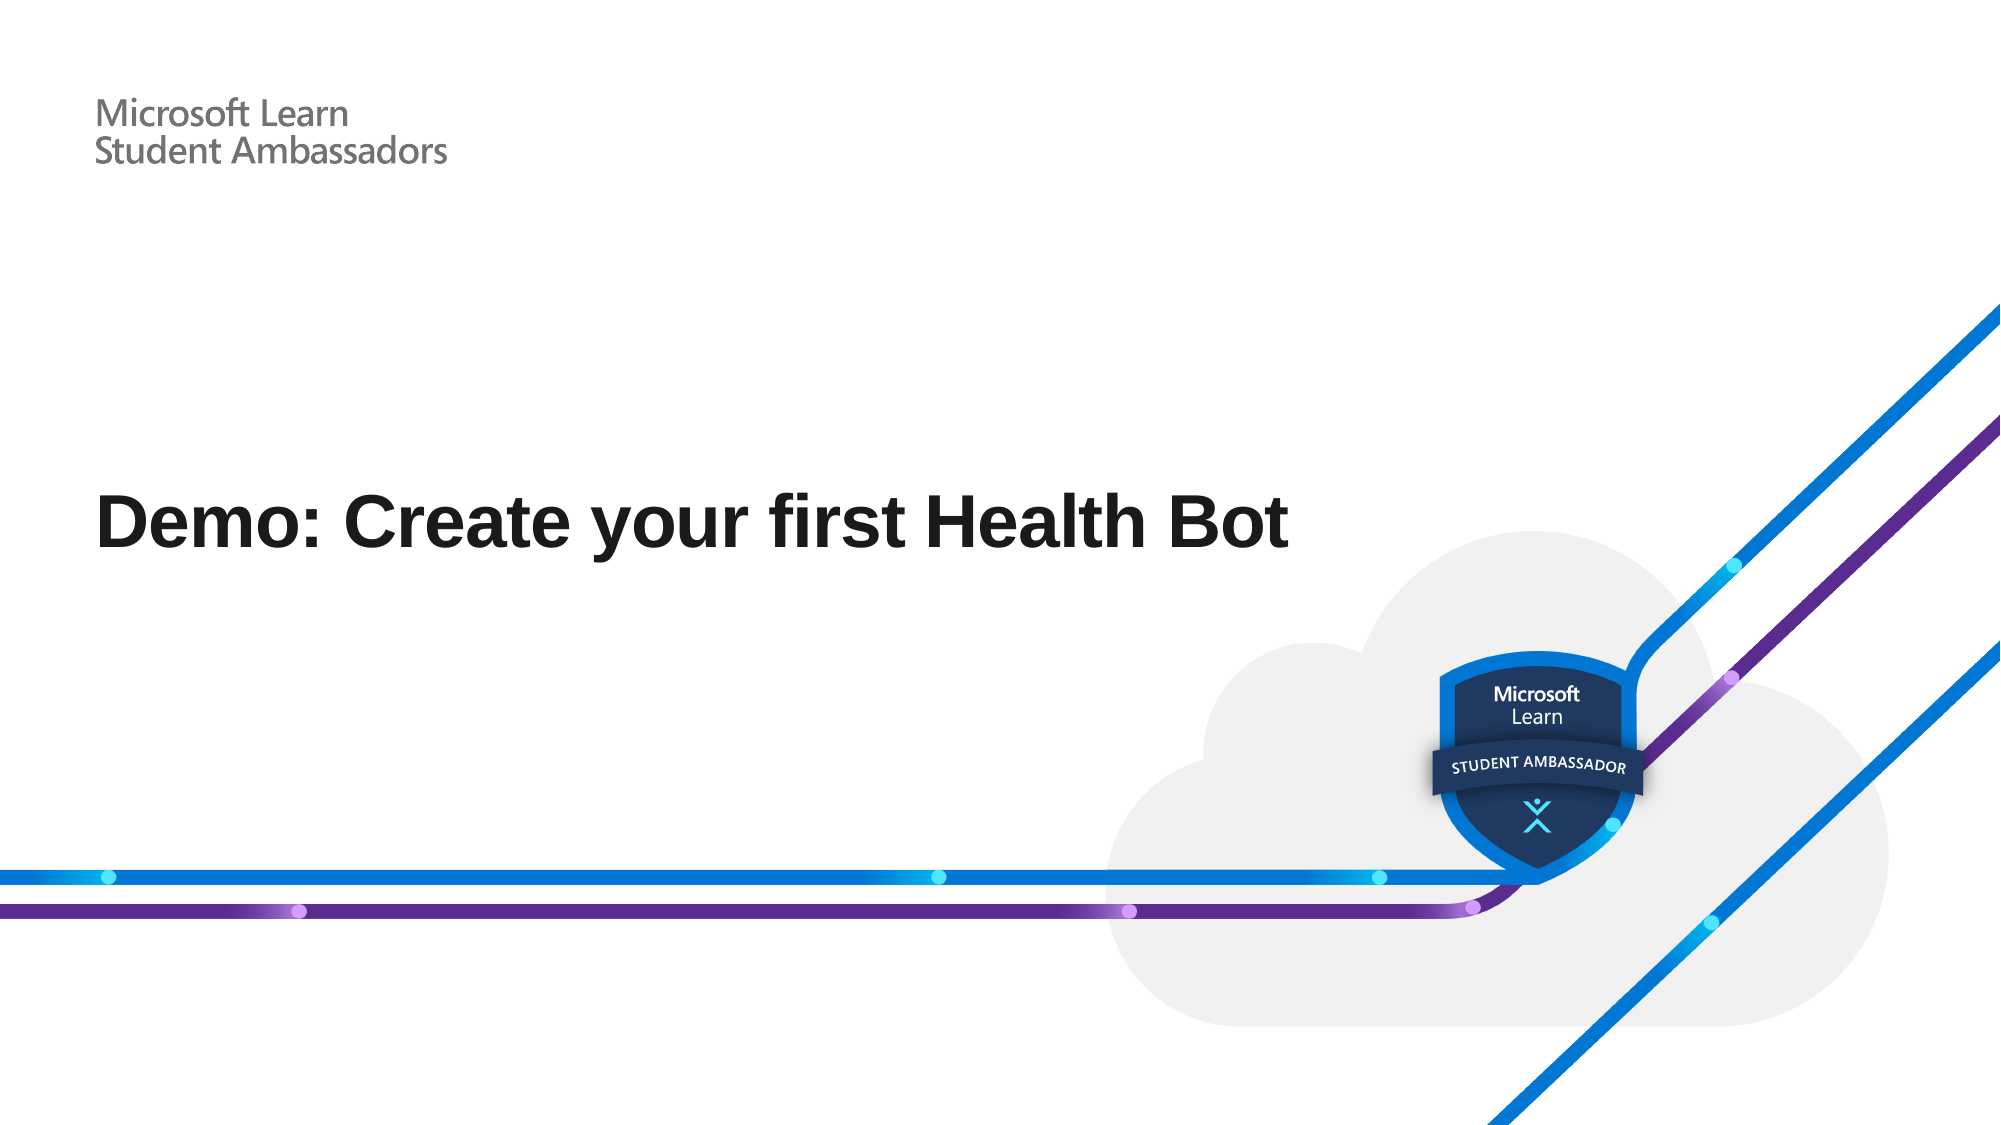

# Demo: Create your first Health Bot